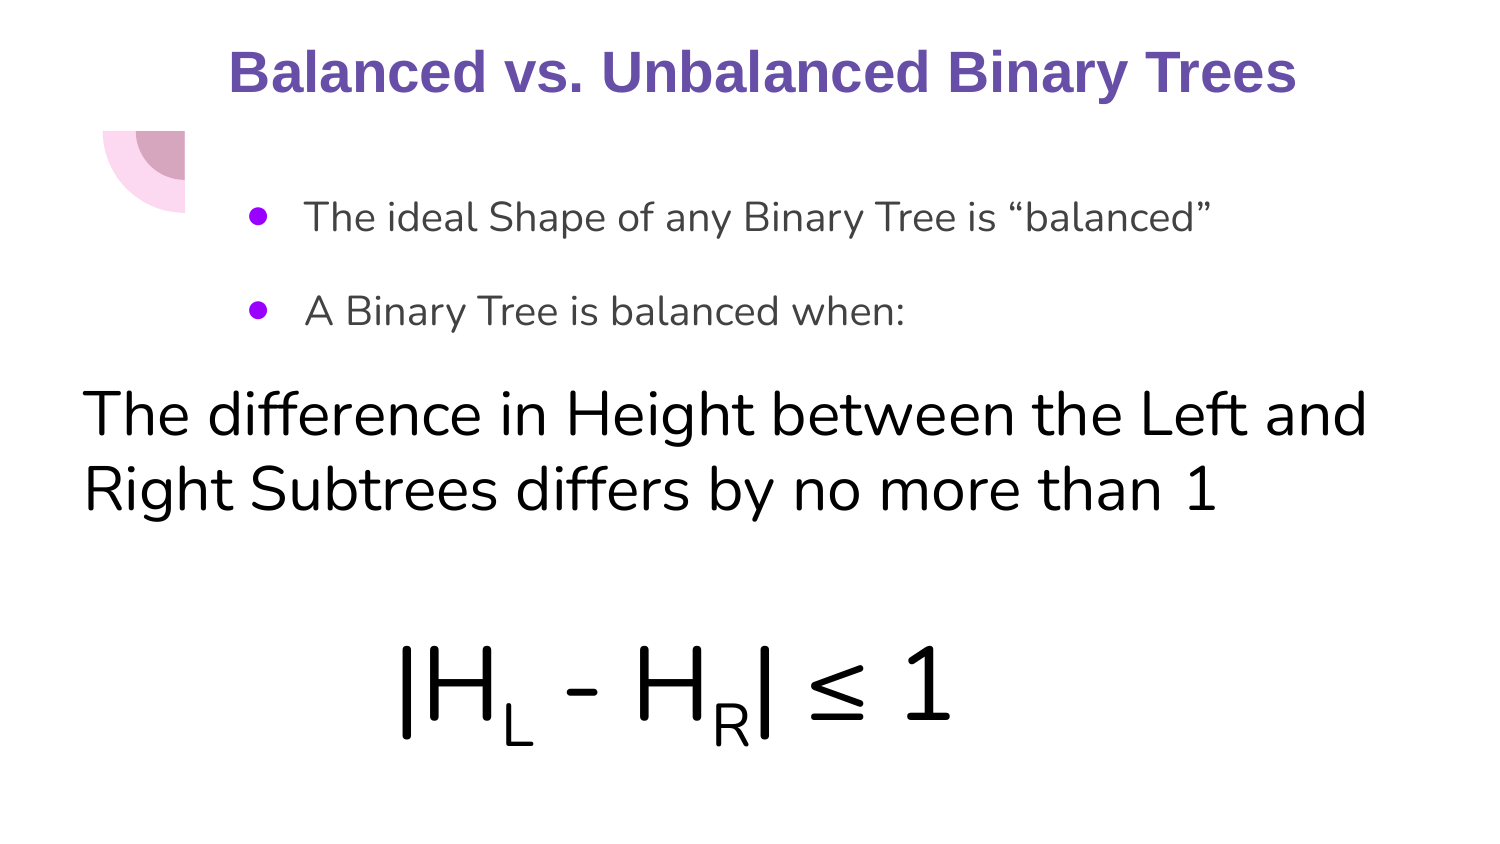

# Balanced vs. Unbalanced Binary Trees
The ideal Shape of any Binary Tree is “balanced”
A Binary Tree is balanced when:

The difference in Height between the Left and Right Subtrees differs by no more than 1
|HL - HR| ≤ 1